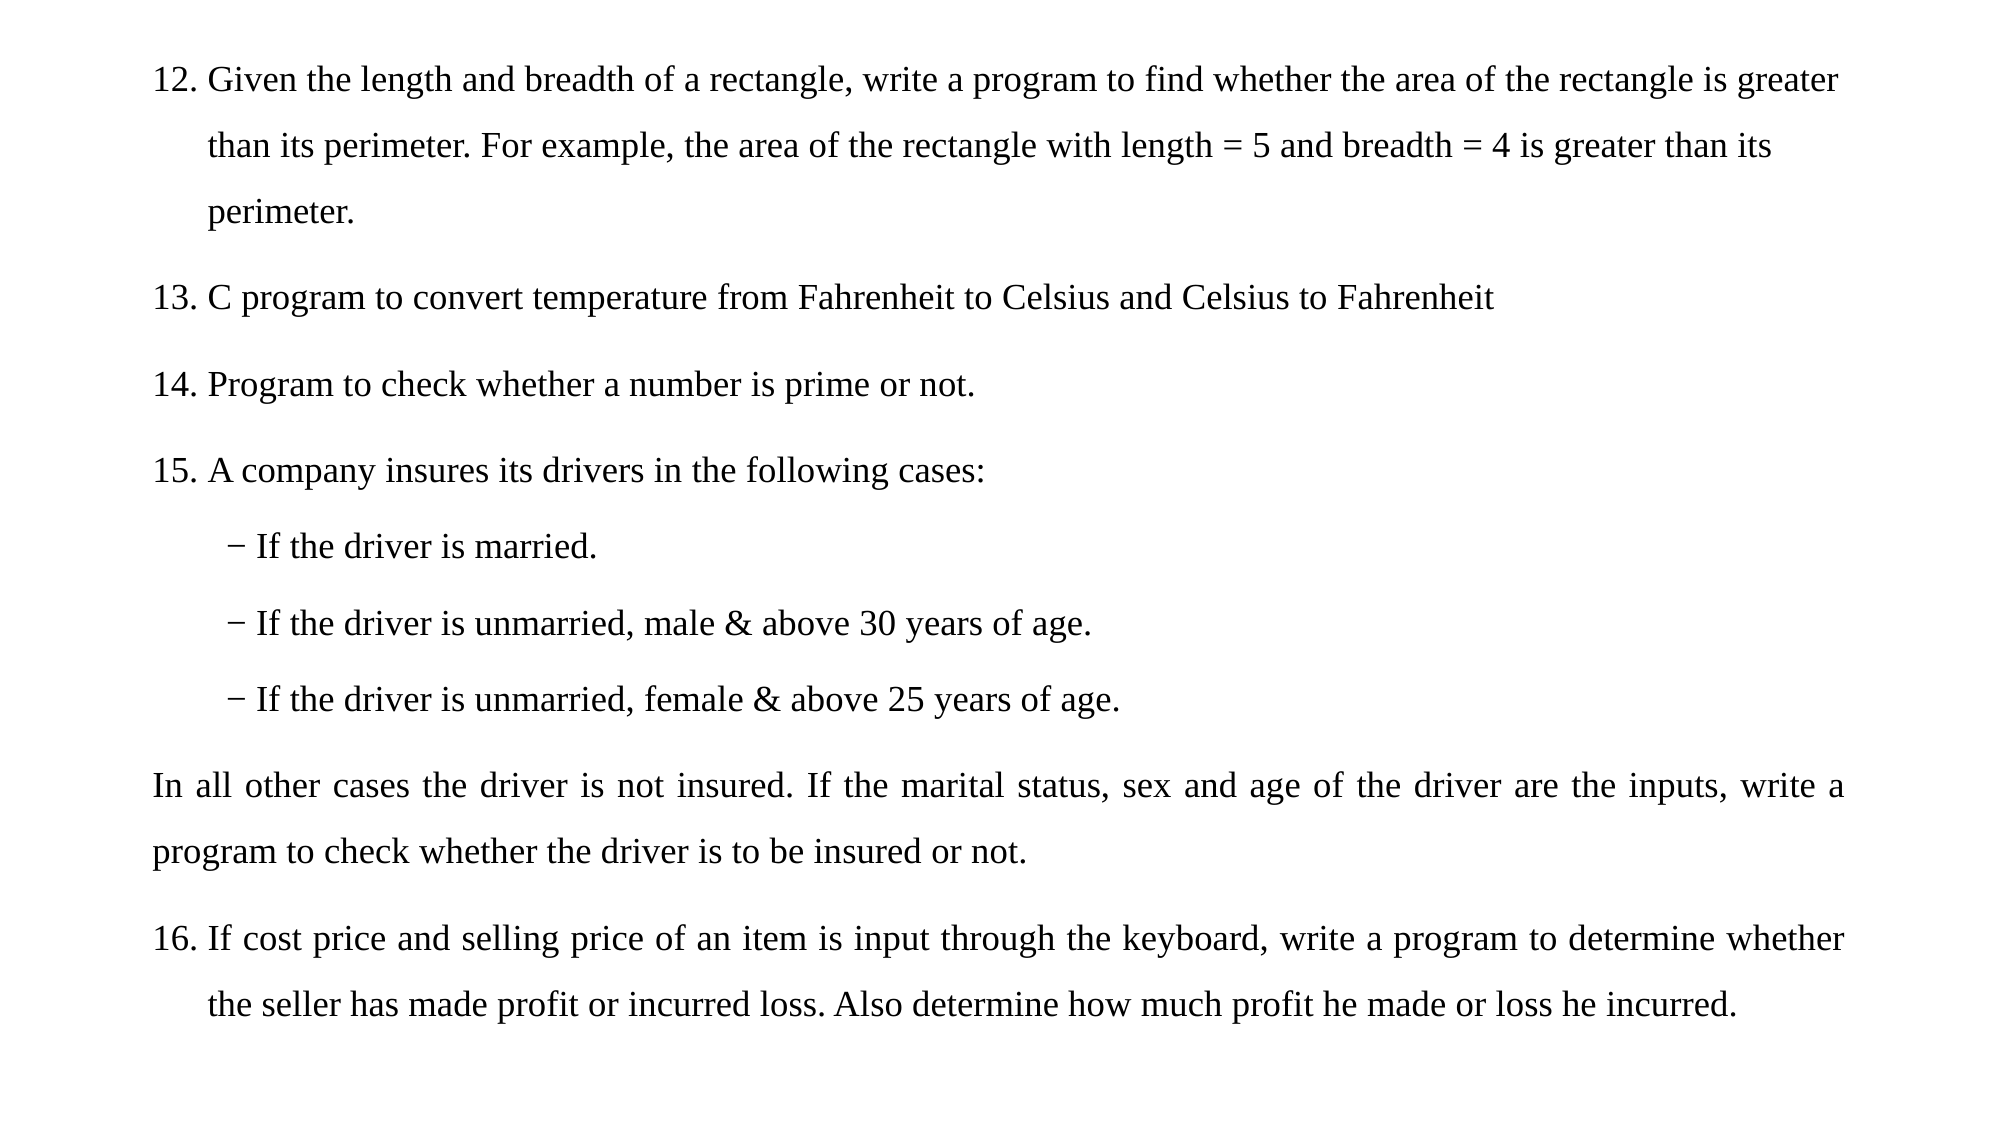

Given the length and breadth of a rectangle, write a program to find whether the area of the rectangle is greater than its perimeter. For example, the area of the rectangle with length = 5 and breadth = 4 is greater than its perimeter.
C program to convert temperature from Fahrenheit to Celsius and Celsius to Fahrenheit
Program to check whether a number is prime or not.
A company insures its drivers in the following cases:
− If the driver is married.
− If the driver is unmarried, male & above 30 years of age.
− If the driver is unmarried, female & above 25 years of age.
In all other cases the driver is not insured. If the marital status, sex and age of the driver are the inputs, write a program to check whether the driver is to be insured or not.
If cost price and selling price of an item is input through the keyboard, write a program to determine whether the seller has made profit or incurred loss. Also determine how much profit he made or loss he incurred.